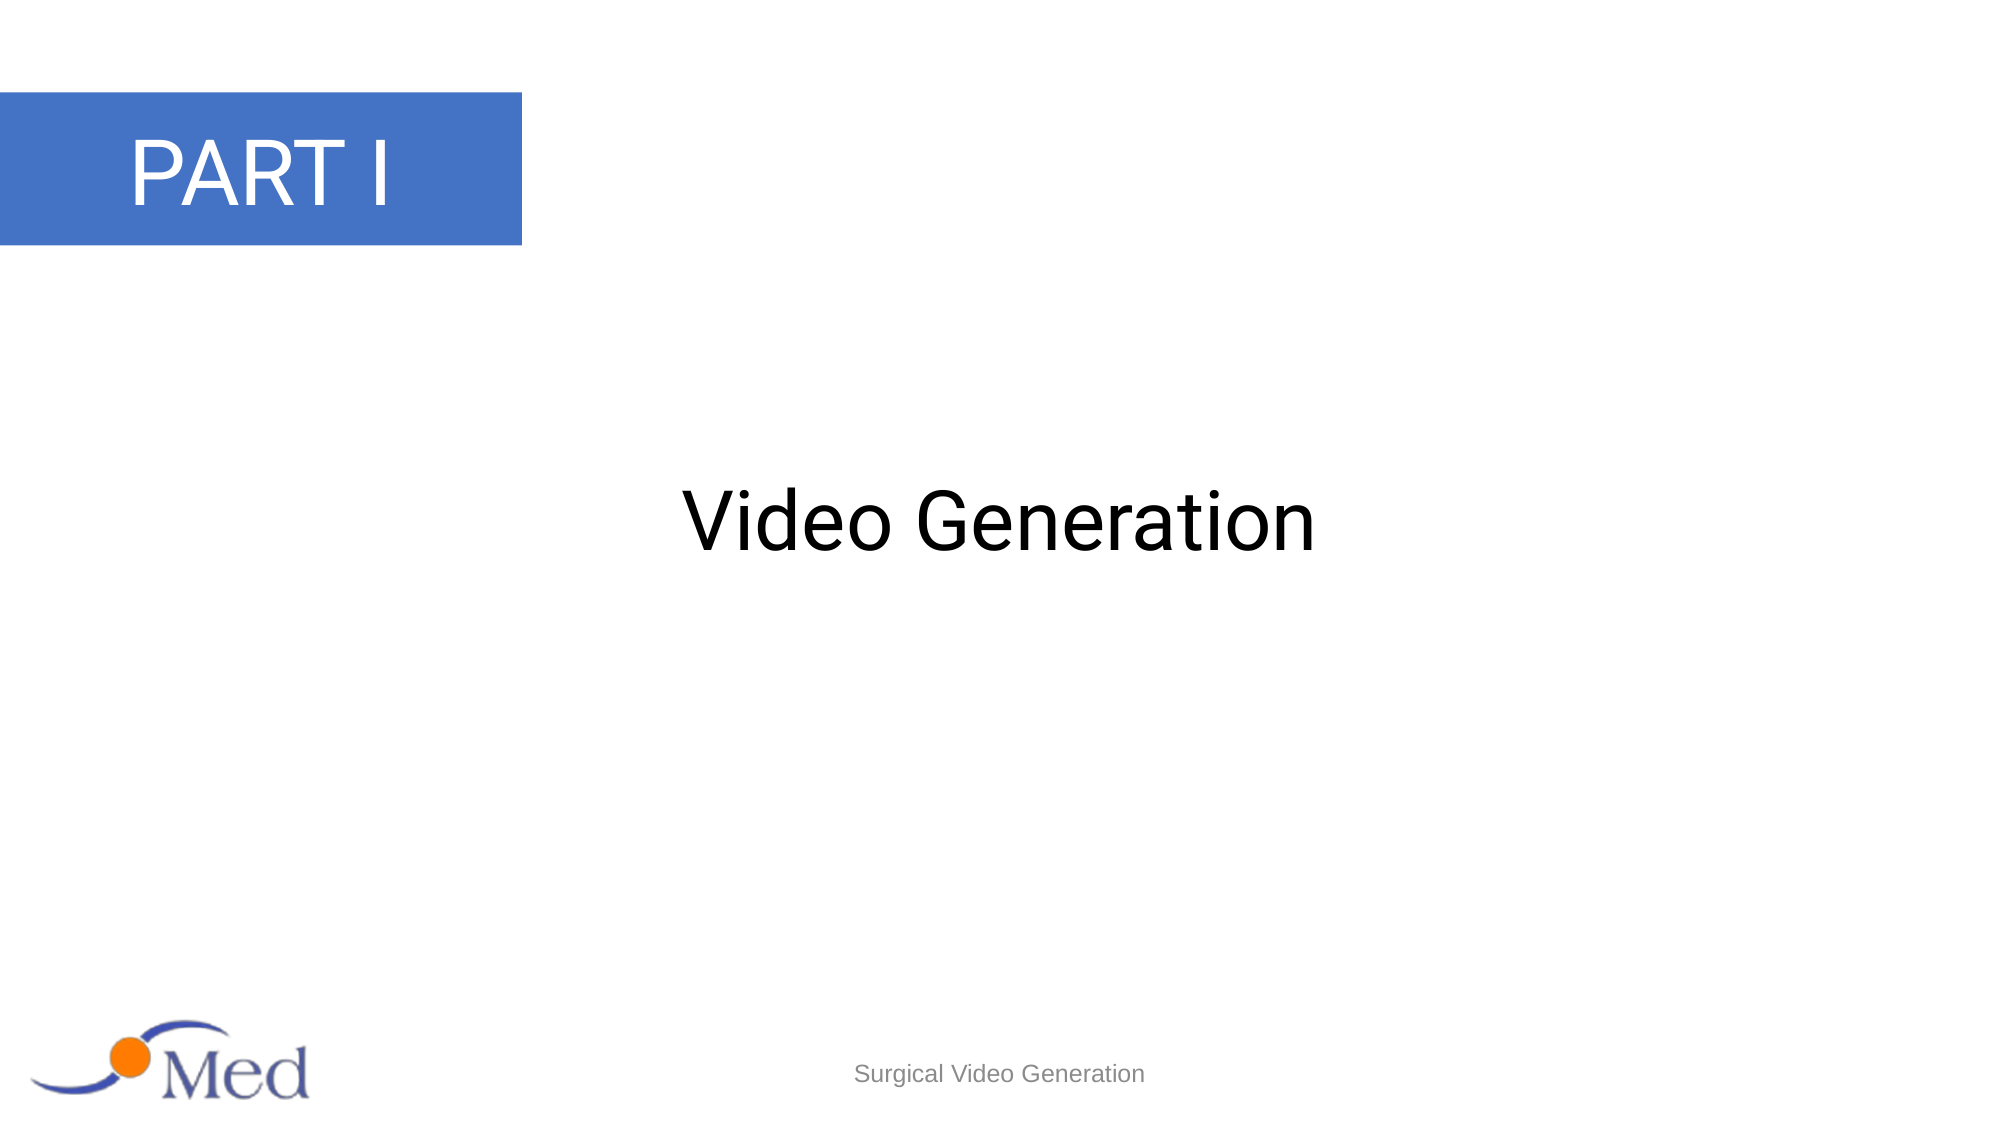

PART I
# Video Generation

Surgical Video Generation
5